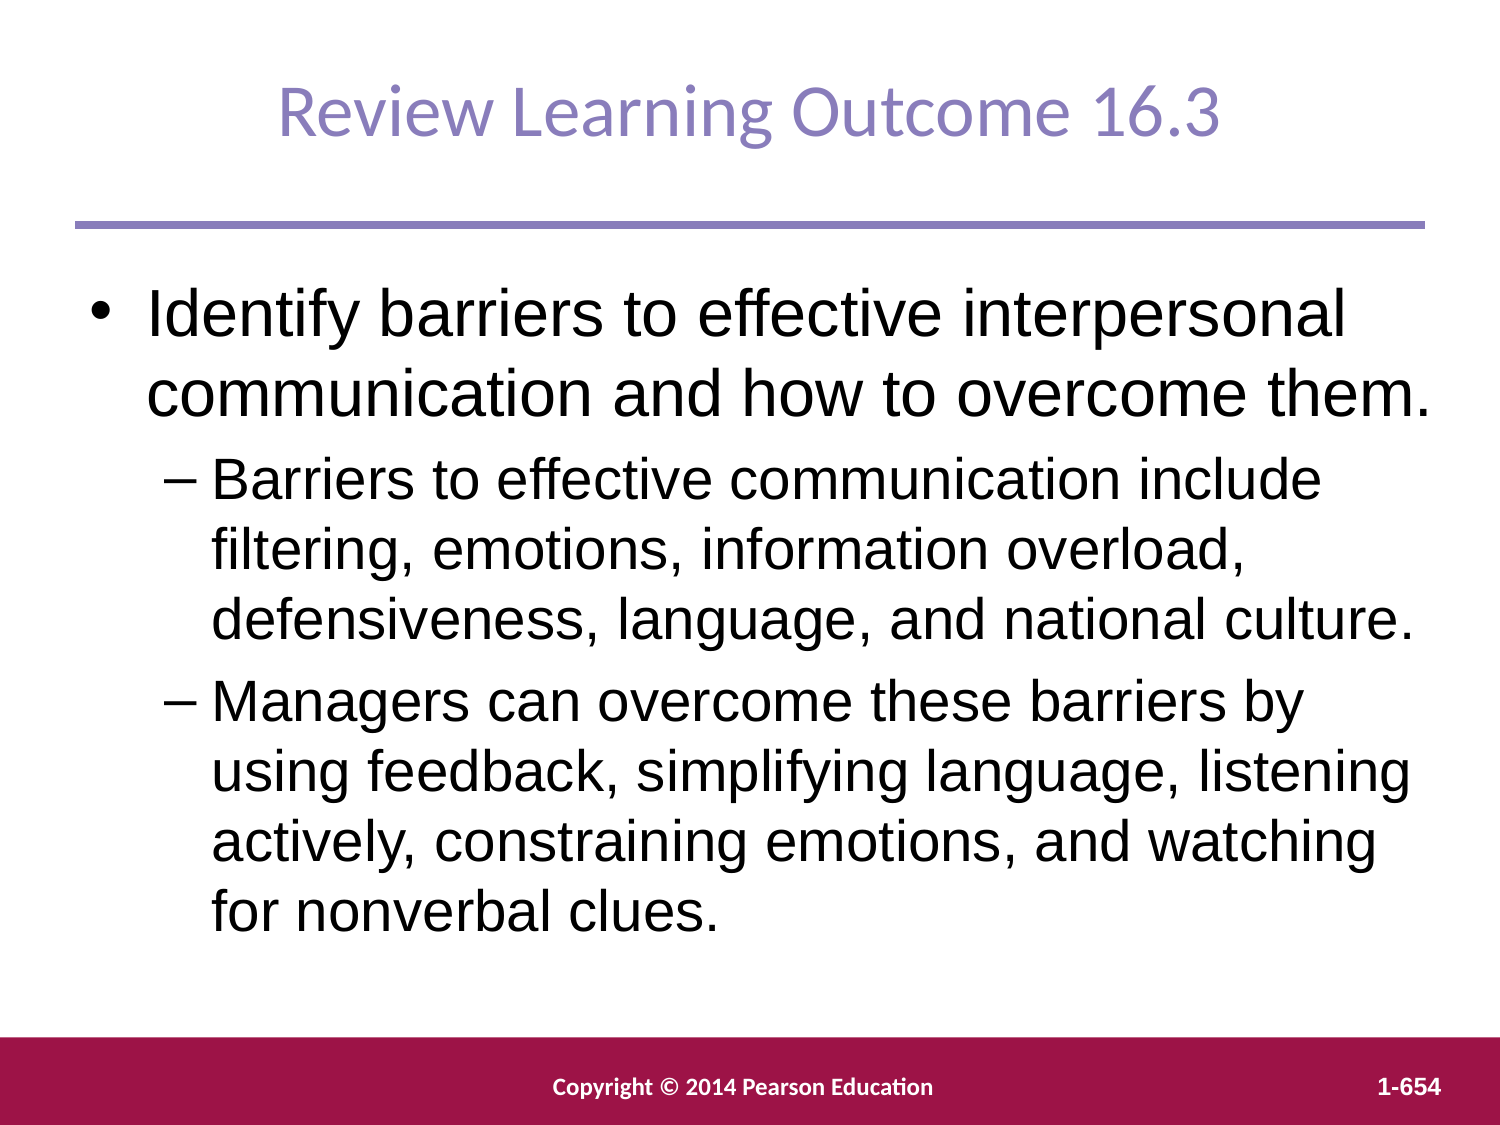

Review Learning Outcome 16.3
Identify barriers to effective interpersonal communication and how to overcome them.
Barriers to effective communication include filtering, emotions, information overload, defensiveness, language, and national culture.
Managers can overcome these barriers by using feedback, simplifying language, listening actively, constraining emotions, and watching for nonverbal clues.